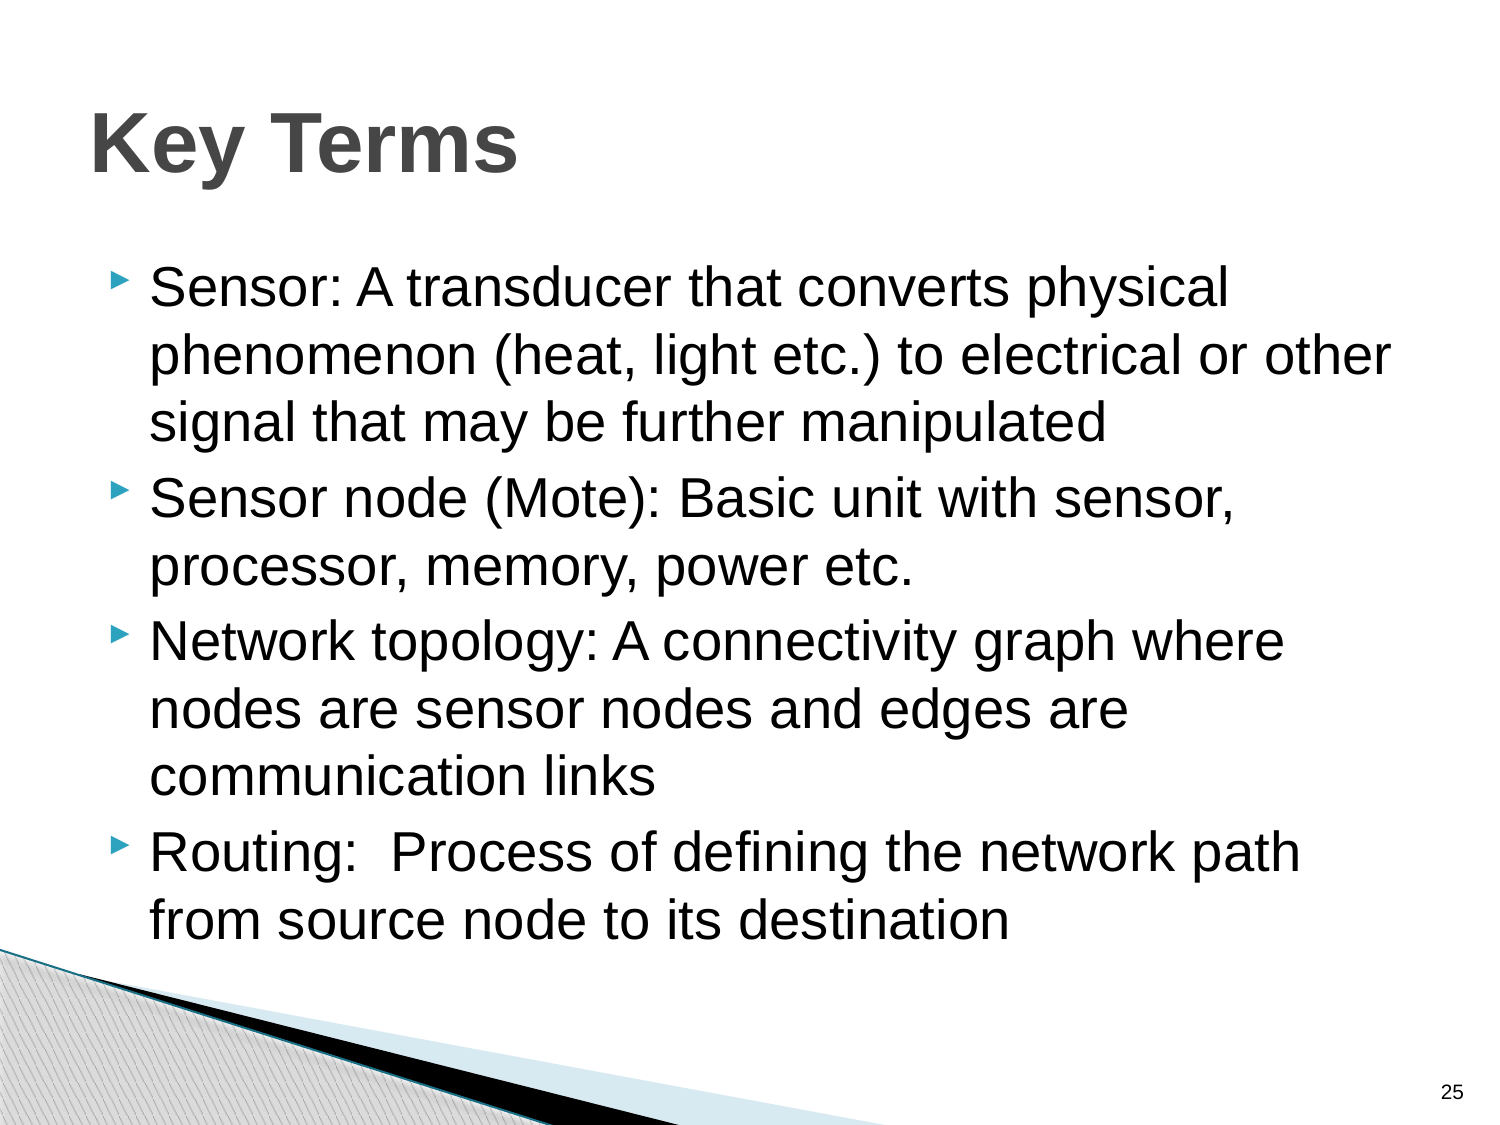

# Key Terms
Sensor: A transducer that converts physical phenomenon (heat, light etc.) to electrical or other signal that may be further manipulated
Sensor node (Mote): Basic unit with sensor, processor, memory, power etc.
Network topology: A connectivity graph where nodes are sensor nodes and edges are communication links
Routing:  Process of defining the network path from source node to its destination
25